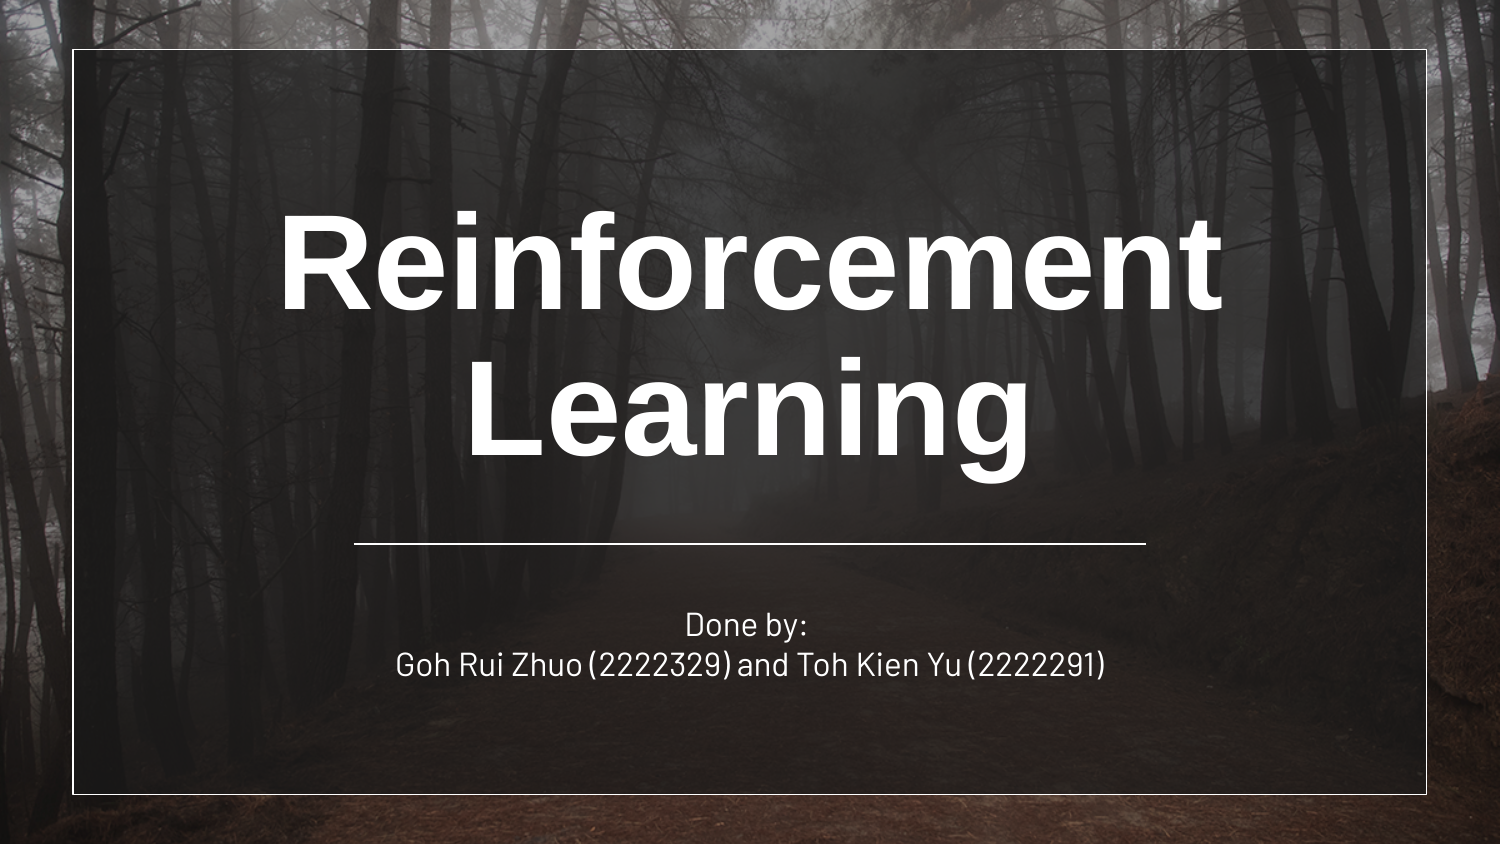

# Reinforcement Learning
Done by:
Goh Rui Zhuo (2222329) and Toh Kien Yu (2222291)